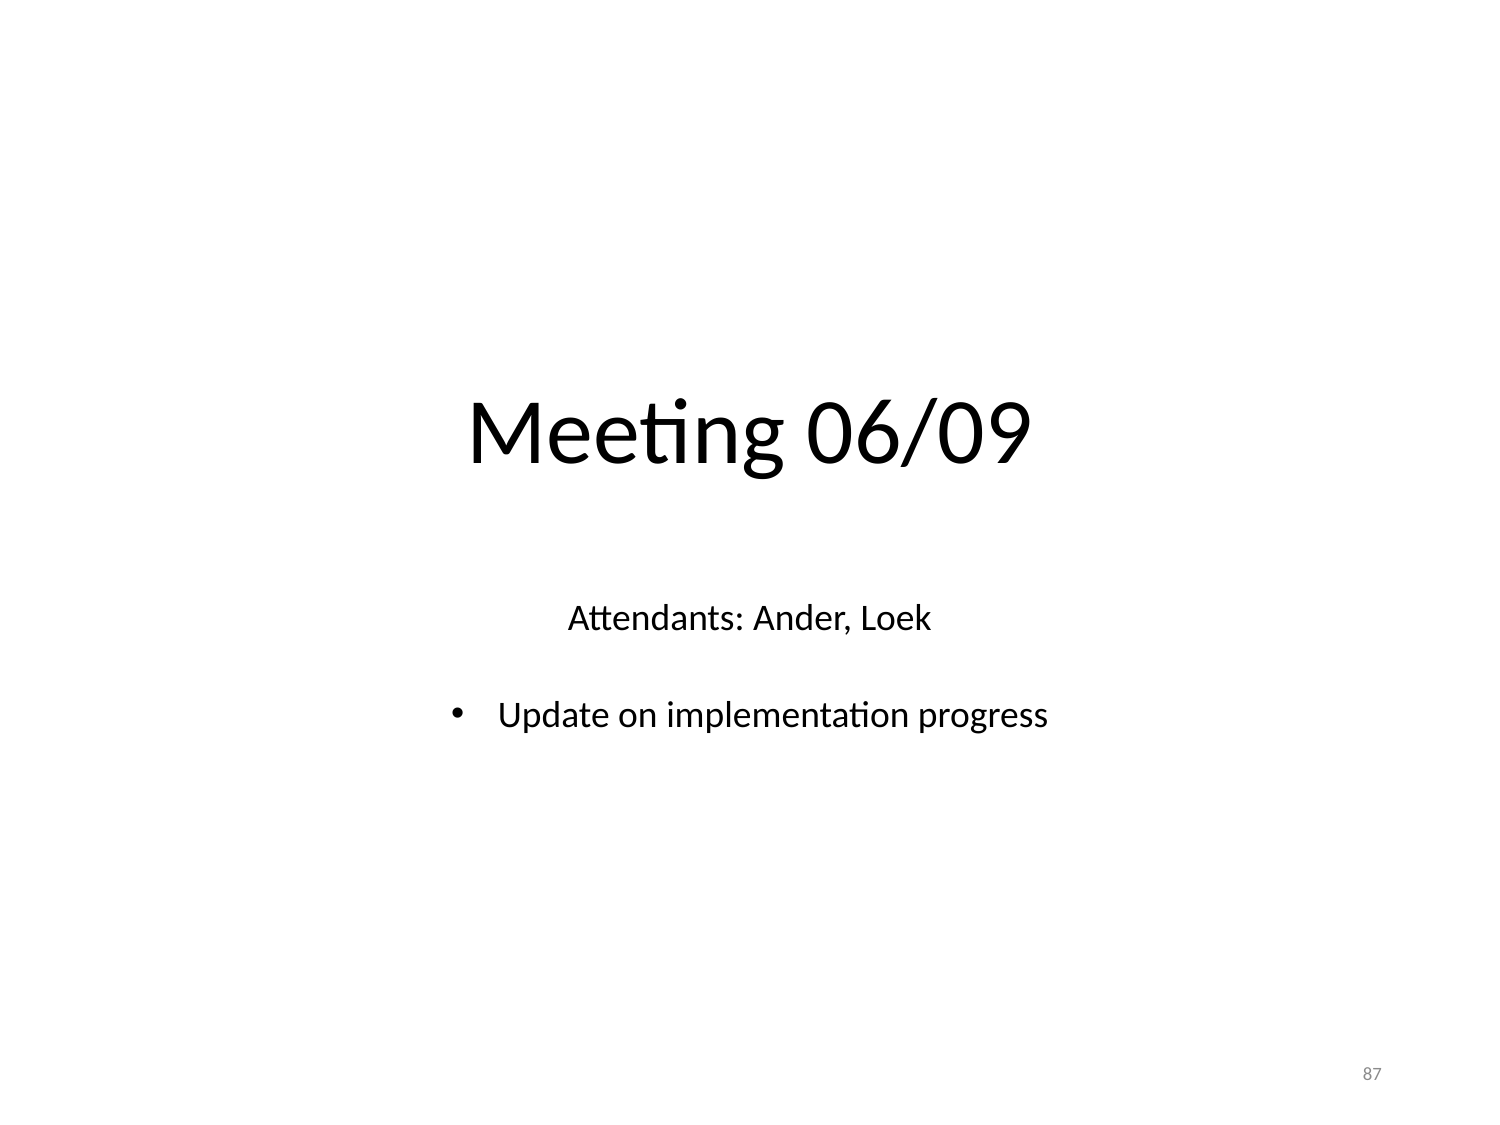

# Meeting 06/09
Attendants: Ander, Loek

Update on implementation progress
87